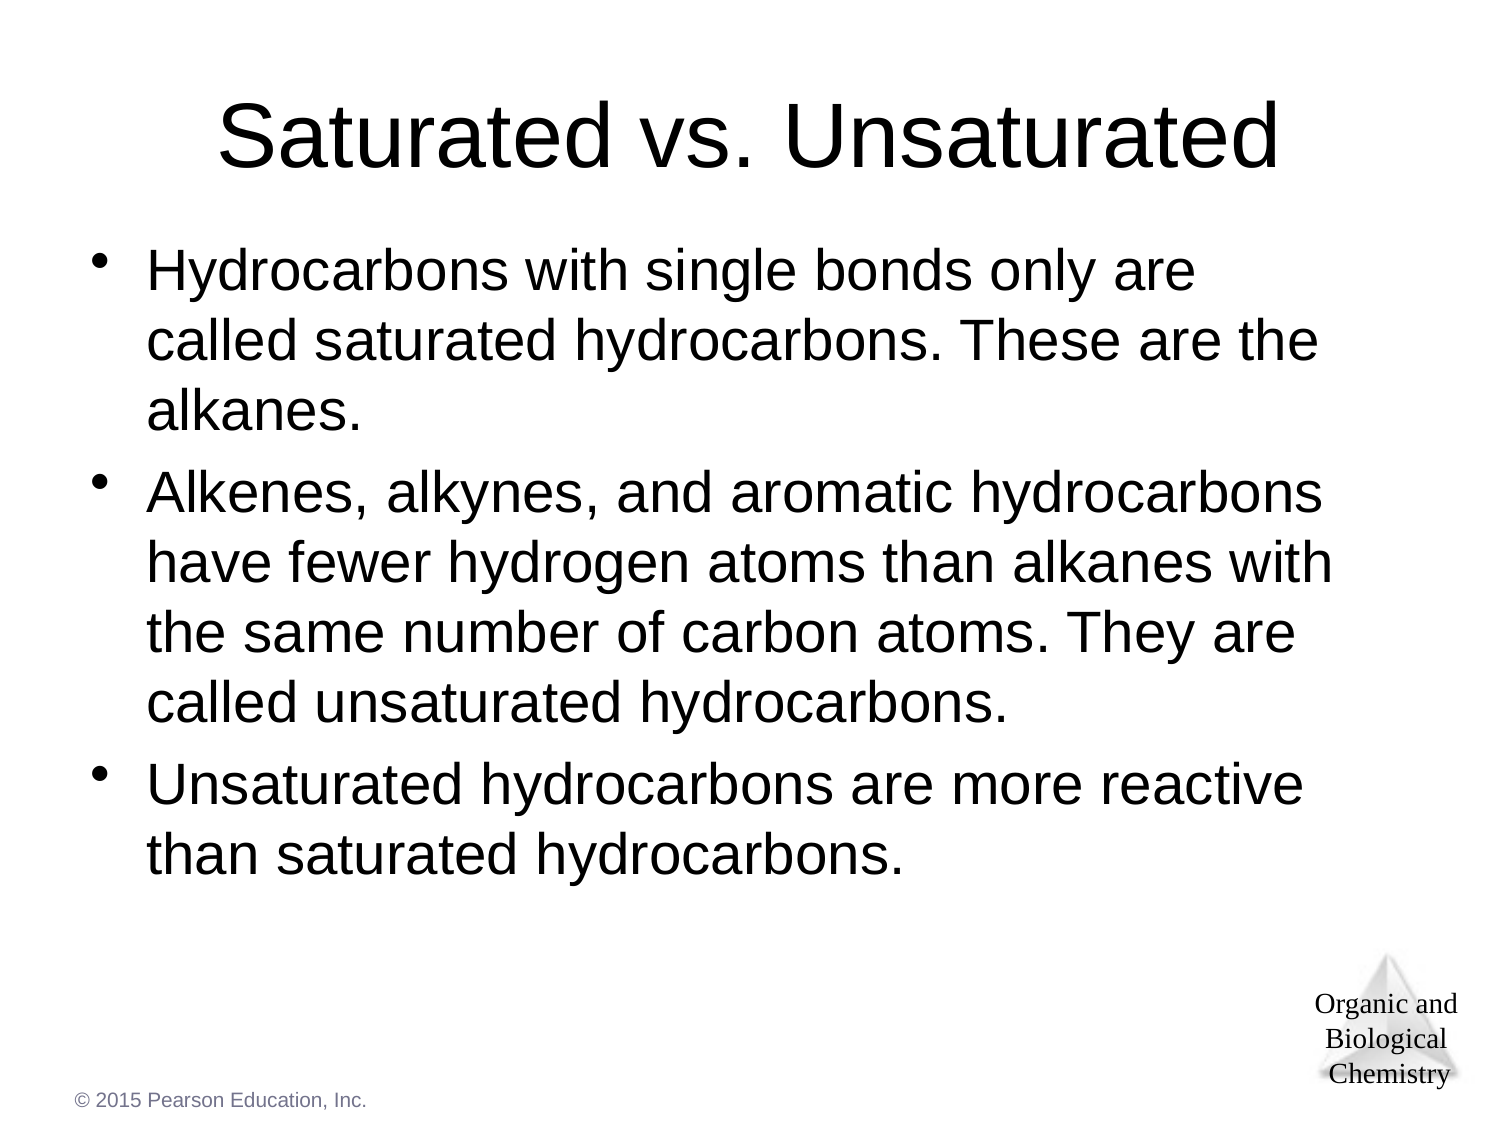

# Saturated vs. Unsaturated
Hydrocarbons with single bonds only are called saturated hydrocarbons. These are the alkanes.
Alkenes, alkynes, and aromatic hydrocarbons have fewer hydrogen atoms than alkanes with the same number of carbon atoms. They are called unsaturated hydrocarbons.
Unsaturated hydrocarbons are more reactive than saturated hydrocarbons.